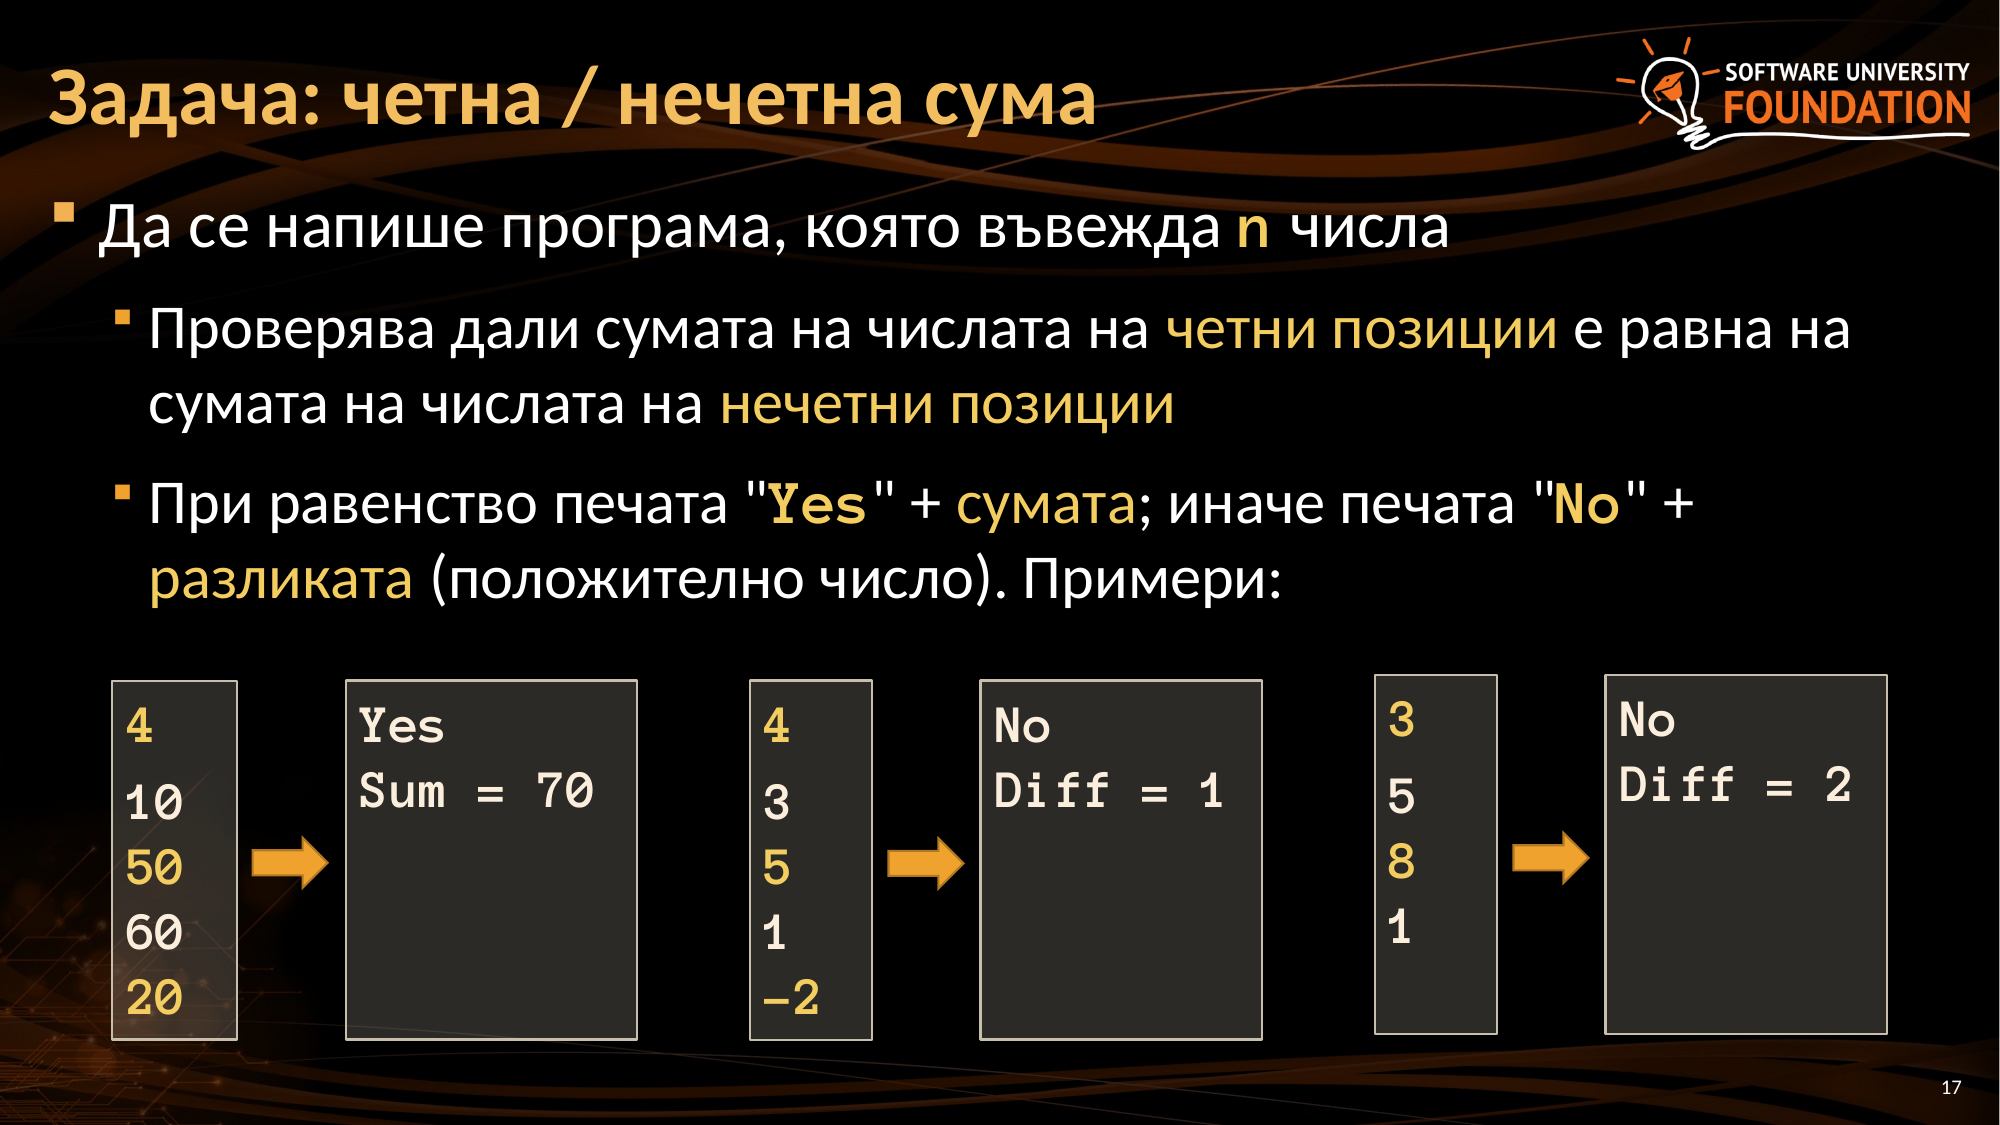

# Задача: четна / нечетна сума
Да се напише програма, която въвежда n числа
Проверява дали сумата на числата на четни позиции е равна на сумата на числата на нечетни позиции
При равенство печата "Yes" + сумата; иначе печата "No" + разликата (положително число). Примери:
3
5
8
1
No
Diff = 2
4
3
5
1
-2
Yes
Sum = 70
No
Diff = 1
4
10
50
60
20

17